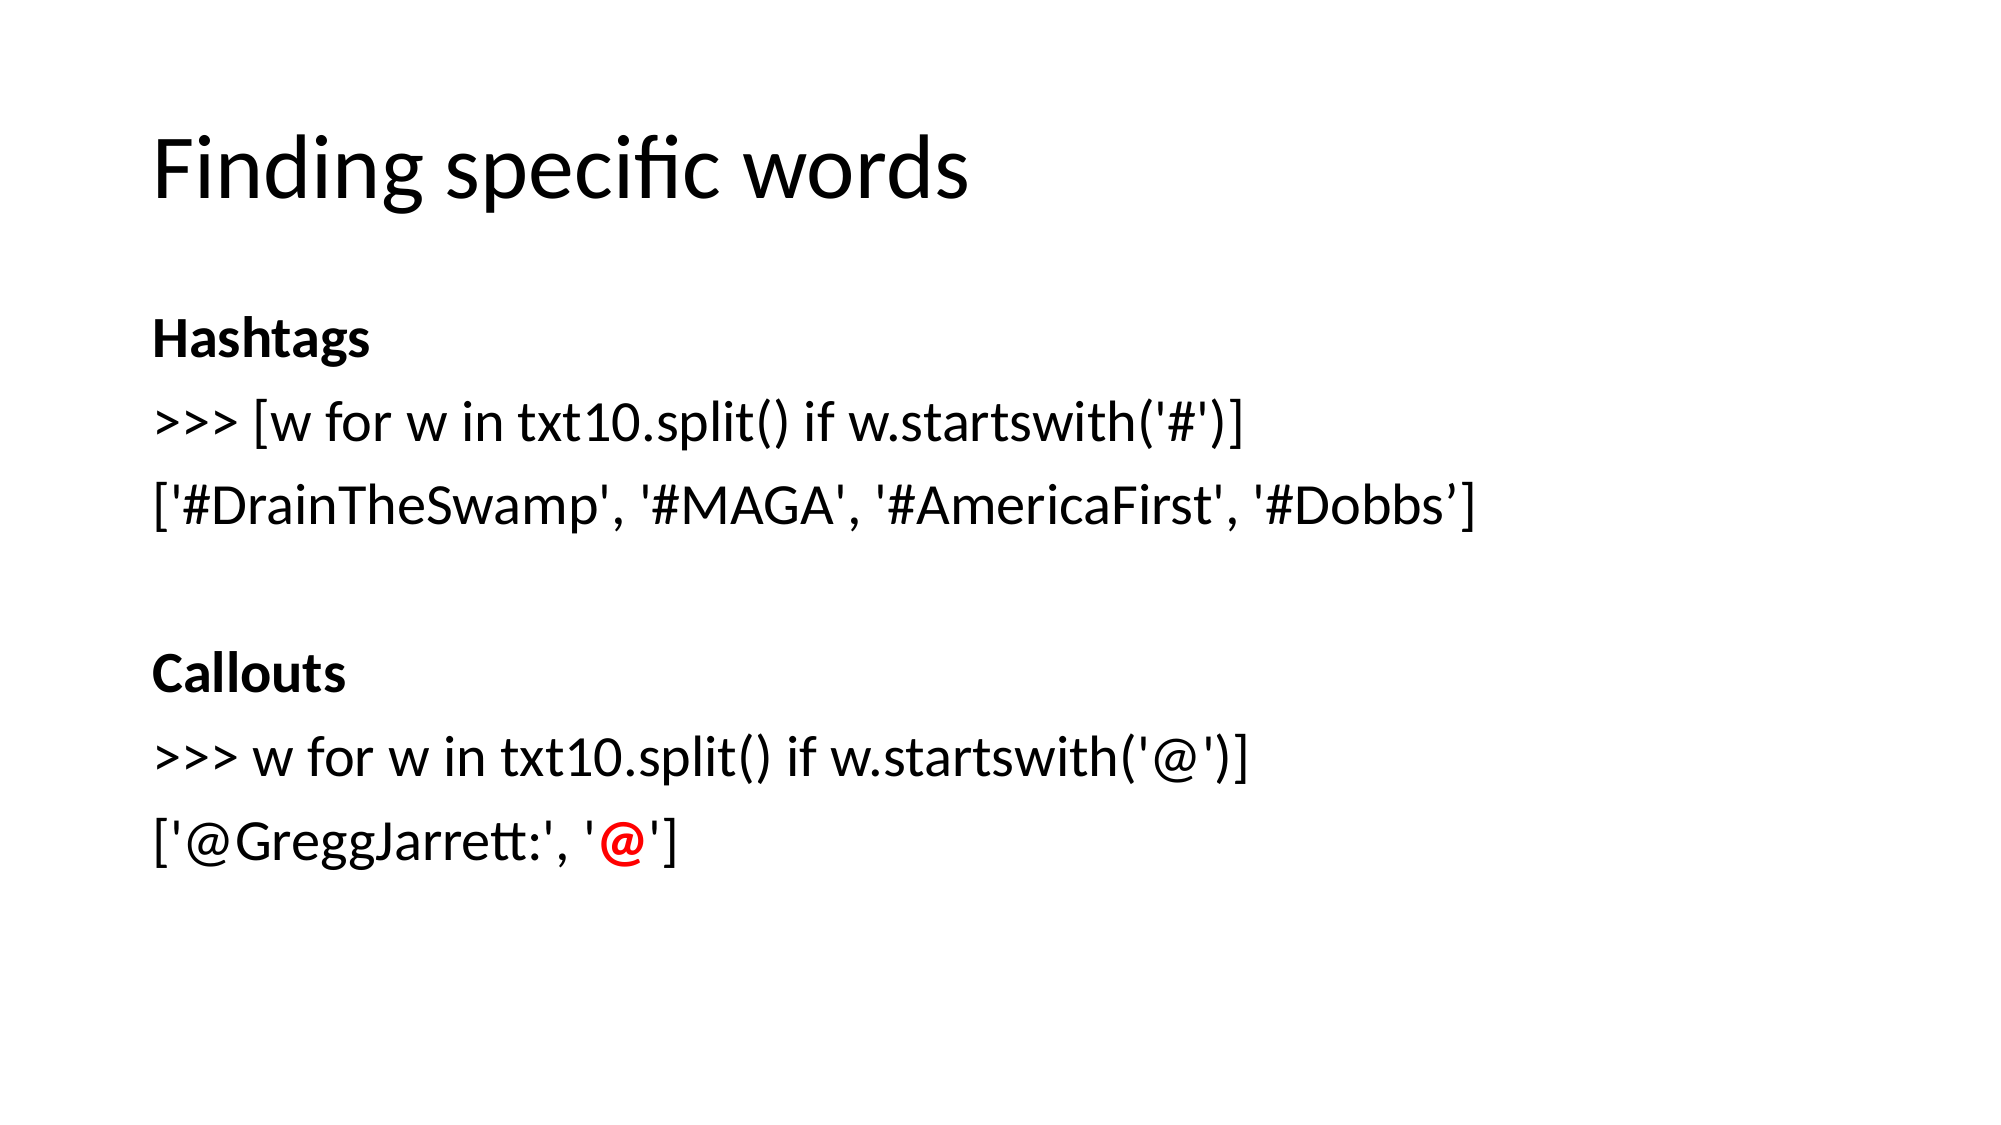

# Finding specific words
Hashtags
>>> [w for w in txt10.split() if w.startswith('#')]
['#DrainTheSwamp', '#MAGA', '#AmericaFirst', '#Dobbs’]

Callouts
>>> w for w in txt10.split() if w.startswith('@')]
['@GreggJarrett:', '@']